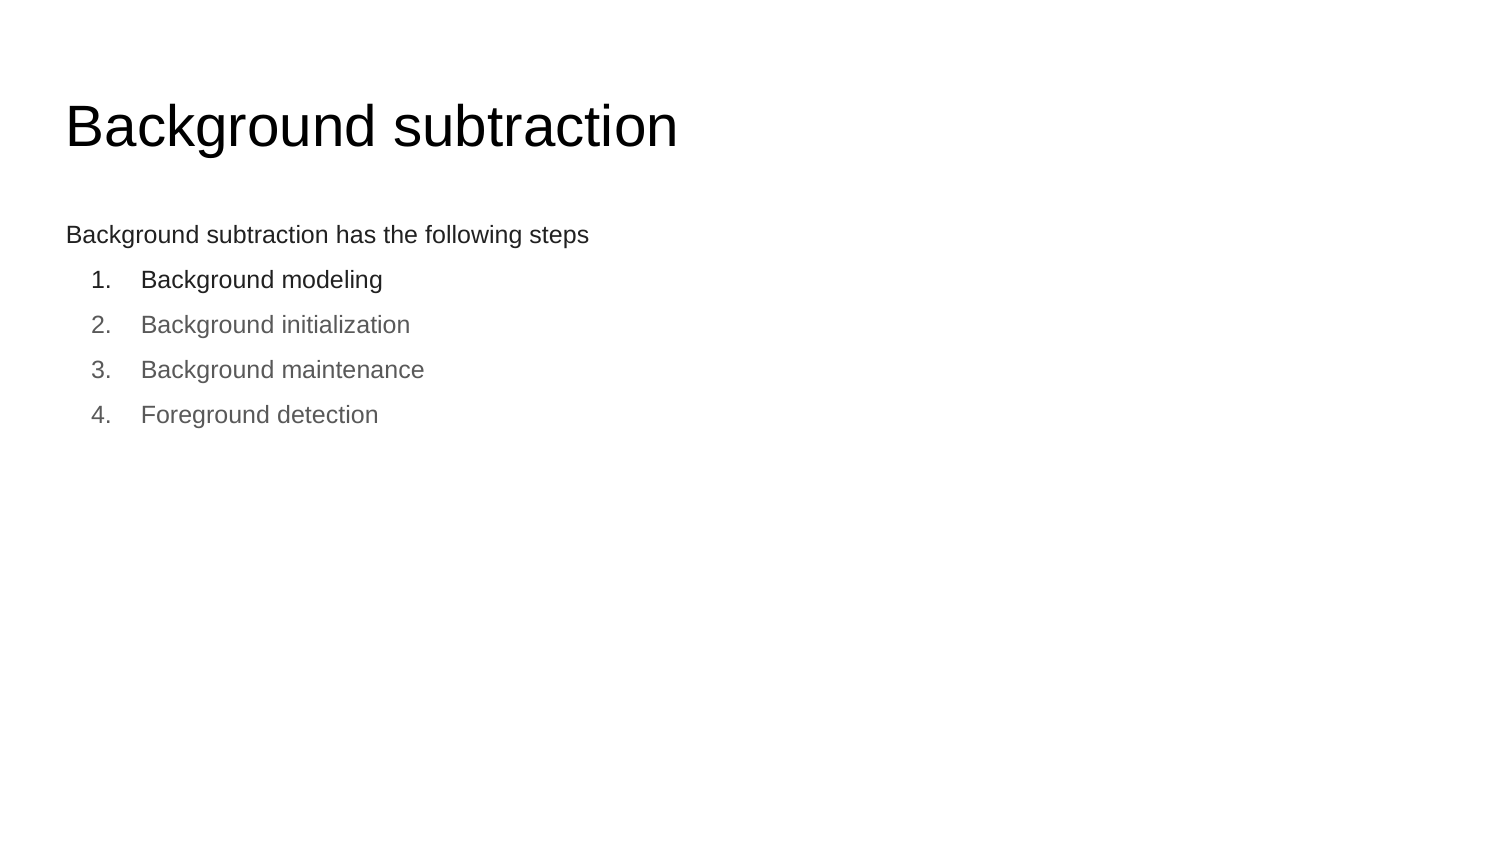

Background subtraction
Background subtraction has the following steps
Background modeling
Background initialization
Background maintenance
Foreground detection